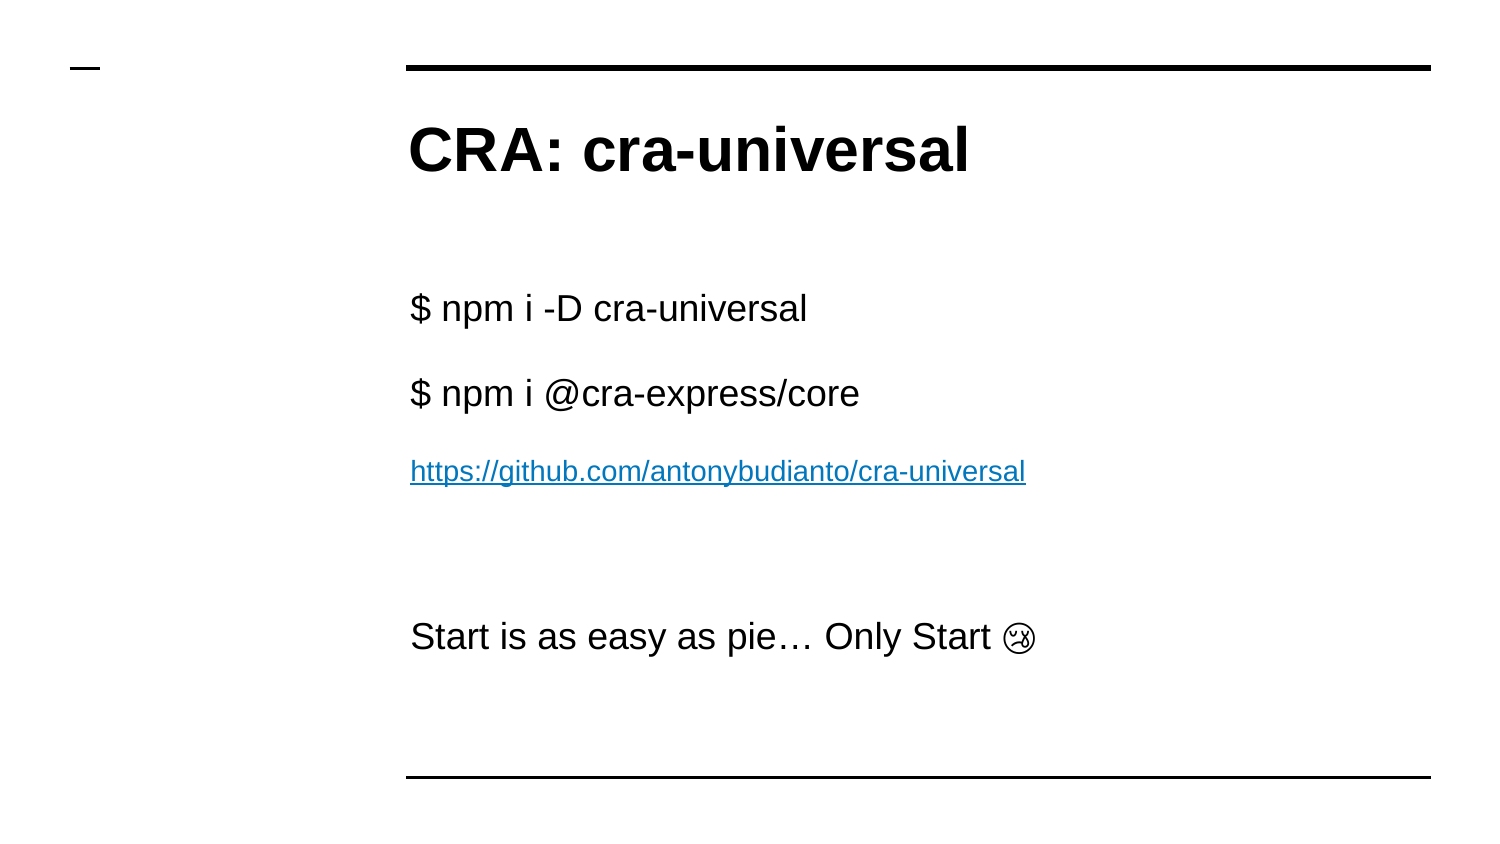

# CRA: cra-universal
$ npm i -D cra-universal
$ npm i @cra-express/core
https://github.com/antonybudianto/cra-universal

Start is as easy as pie… Only Start 😢